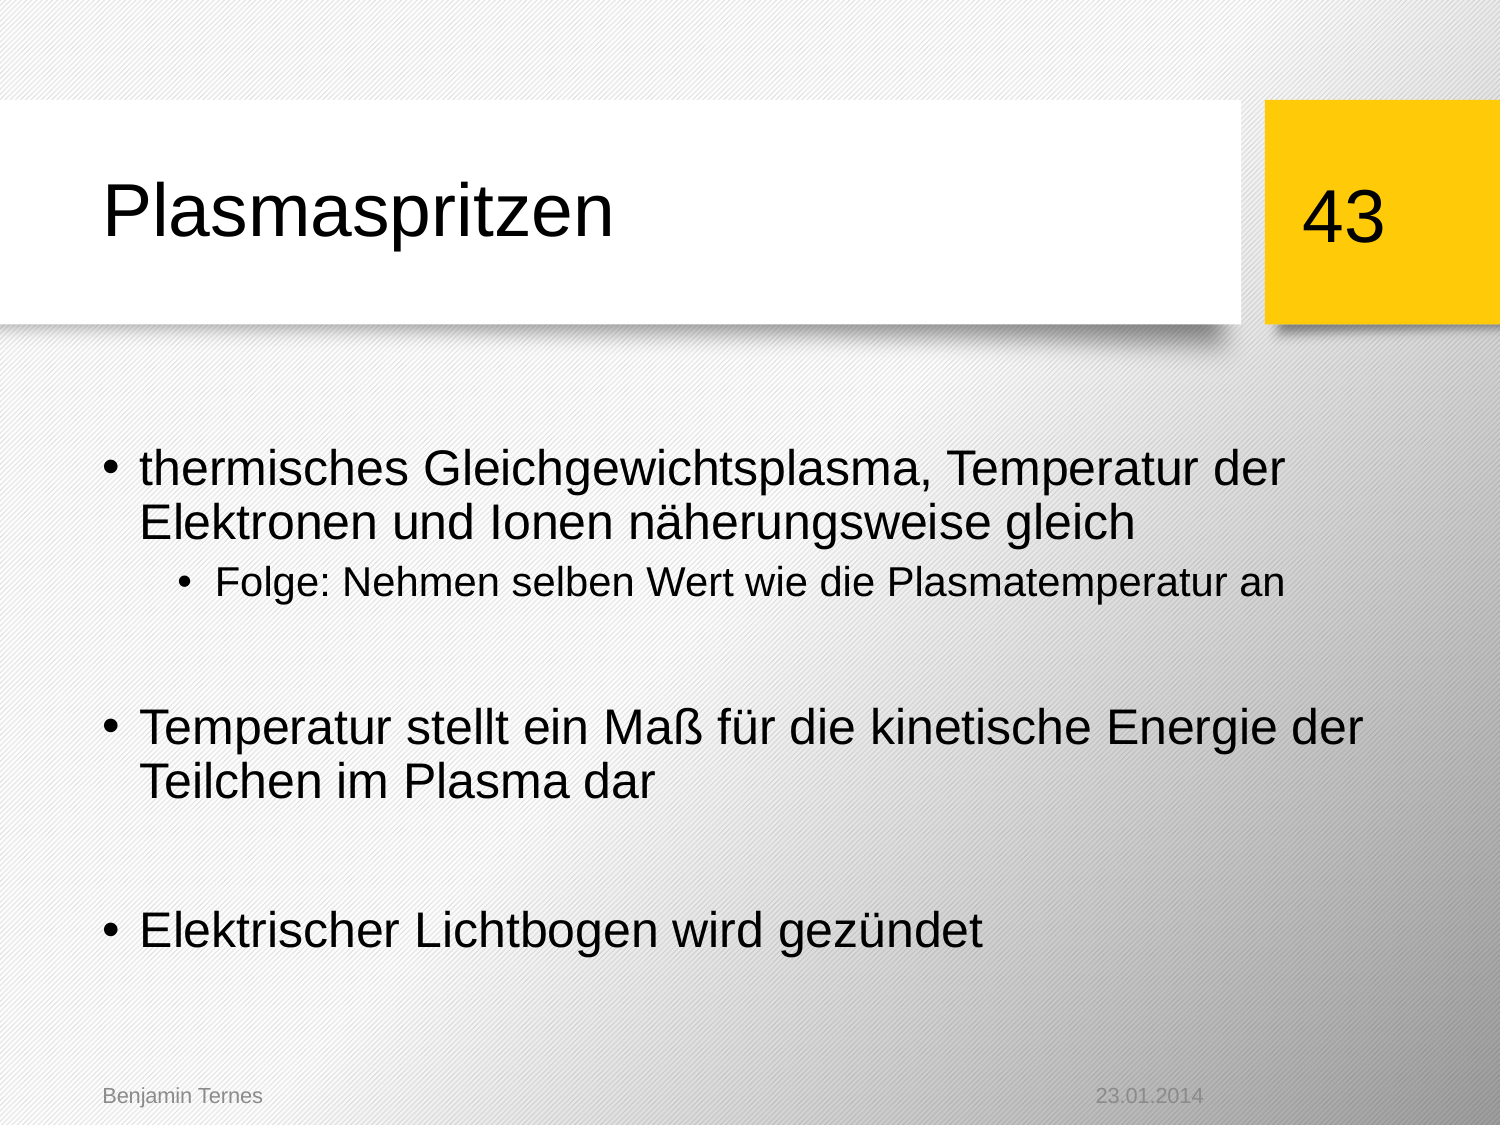

# Plasmaspritzen
43
thermisches Gleichgewichtsplasma, Temperatur der Elektronen und Ionen näherungsweise gleich
Folge: Nehmen selben Wert wie die Plasmatemperatur an

Temperatur stellt ein Maß für die kinetische Energie der Teilchen im Plasma dar

Elektrischer Lichtbogen wird gezündet
23.01.2014
Benjamin Ternes